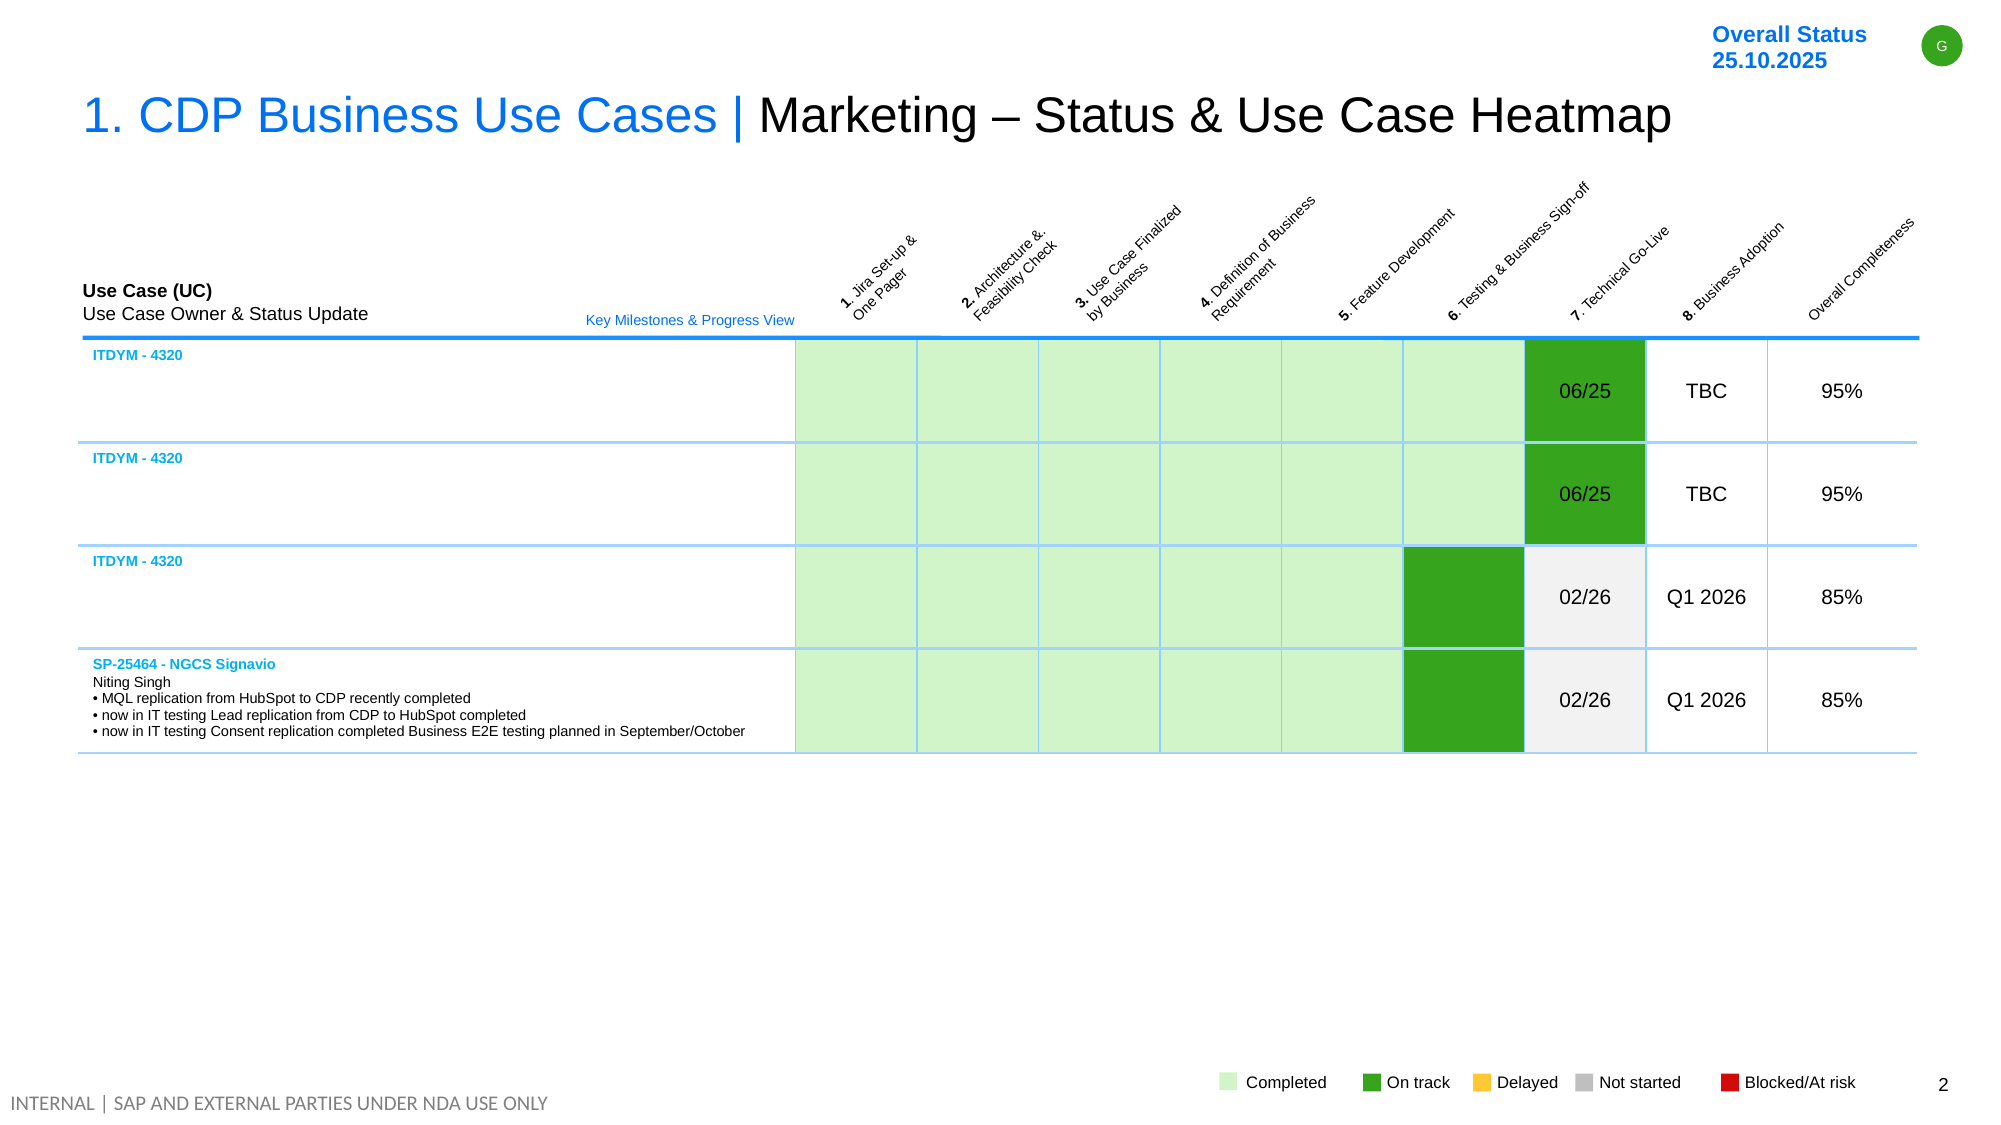

| Overall Status 25.10.2025 |  |
| --- | --- |
G
# 1. CDP Business Use Cases | Marketing – Status & Use Case Heatmap
6. Testing & Business Sign-off
4. Definition of Business
Requirement
5. Feature Development
3. Use Case Finalized
by Business
Overall Completeness
8. Business Adoption
7. Technical Go-Live
2. Architecture &.
Feasibility Check
1. Jira Set-up &
One Pager

Use Case (UC)
Use Case Owner & Status Update
  Key Milestones & Progress View
| ITDYM - 4320 |  |  |  |  |  |  | 06/25 | TBC | 95% |
| --- | --- | --- | --- | --- | --- | --- | --- | --- | --- |
| ITDYM - 4320 |  |  |  |  |  |  | 06/25 | TBC | 95% |
| ITDYM - 4320 |  |  |  |  |  |  | 02/26 | Q1 2026 | 85% |
| SP-25464 - NGCS Signavio Niting Singh • MQL replication from HubSpot to CDP recently completed • now in IT testing Lead replication from CDP to HubSpot completed • now in IT testing Consent replication completed Business E2E testing planned in September/October |  |  |  |  |  |  | 02/26 | Q1 2026 | 85% |
Completed
✓
On track

Delayed
Not started

Blocked/At risk